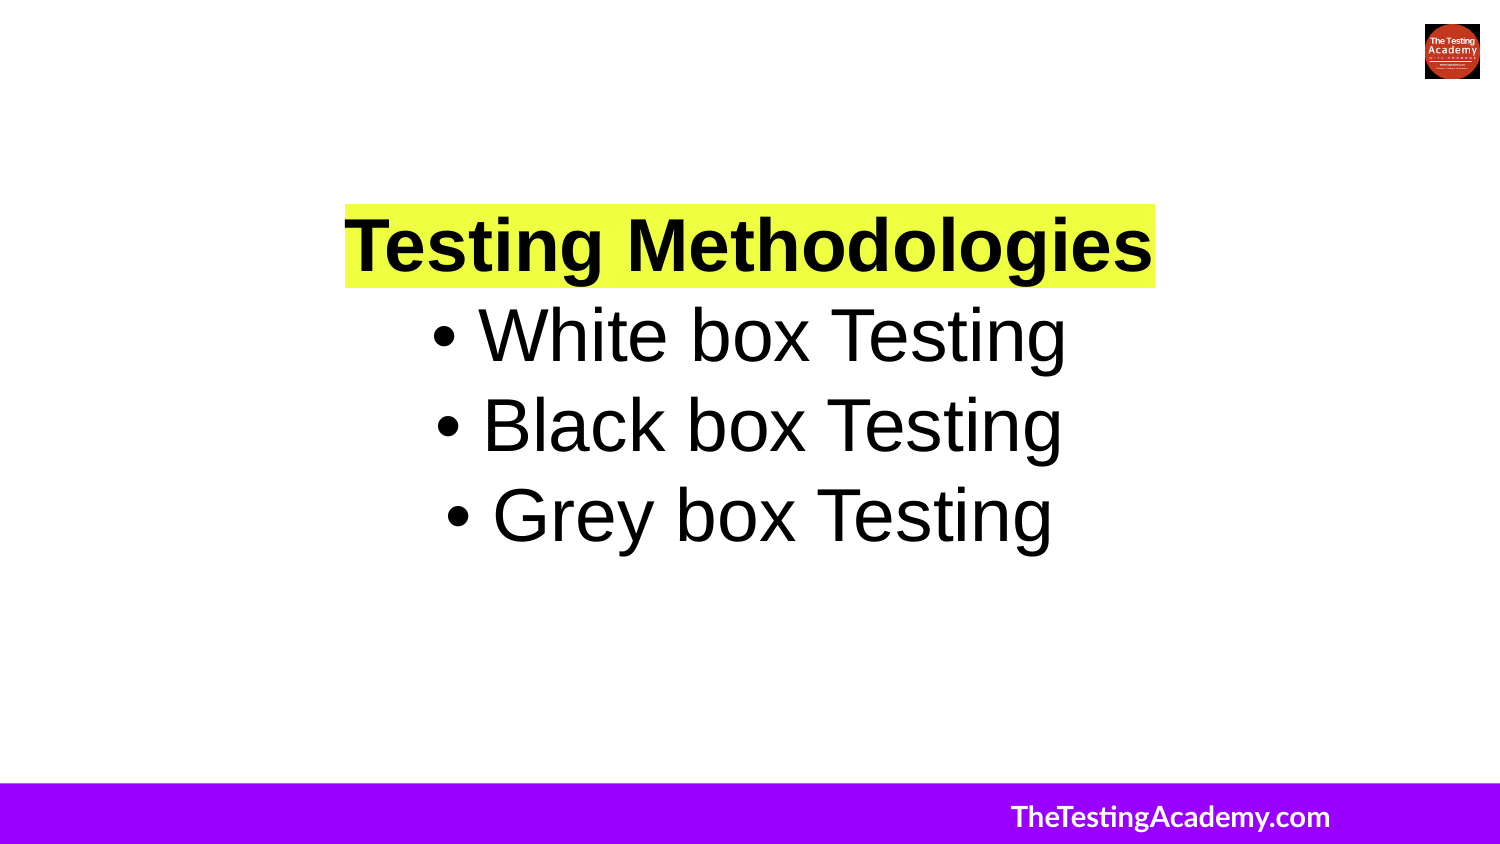

# Testing Methodologies
• White box Testing
• Black box Testing
• Grey box Testing